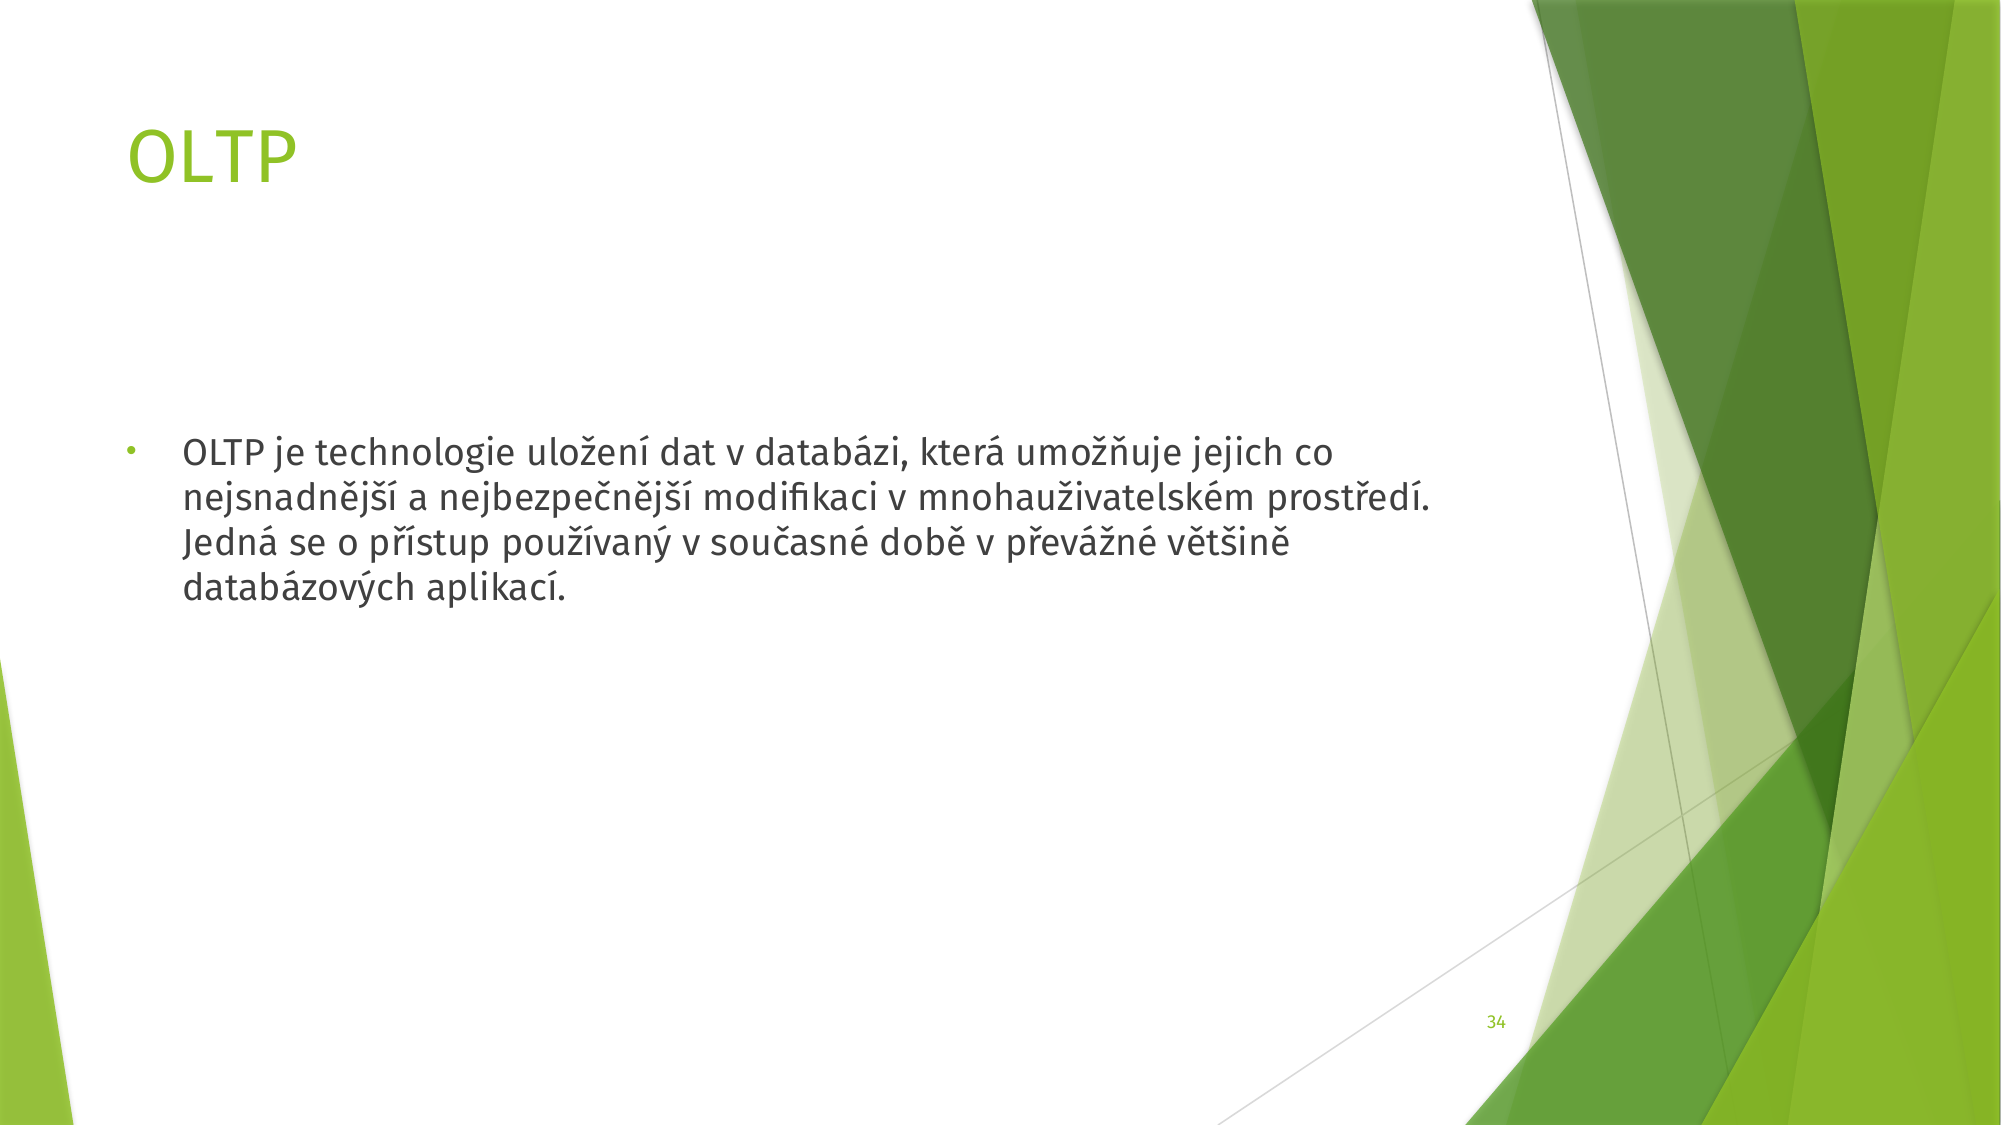

# OLTP

OLTP je technologie uložení dat v databázi, která umožňuje jejich co nejsnadnější a nejbezpečnější modifikaci v mnohauživatelském prostředí. Jedná se o přístup používaný v současné době v převážné většině databázových aplikací.
34